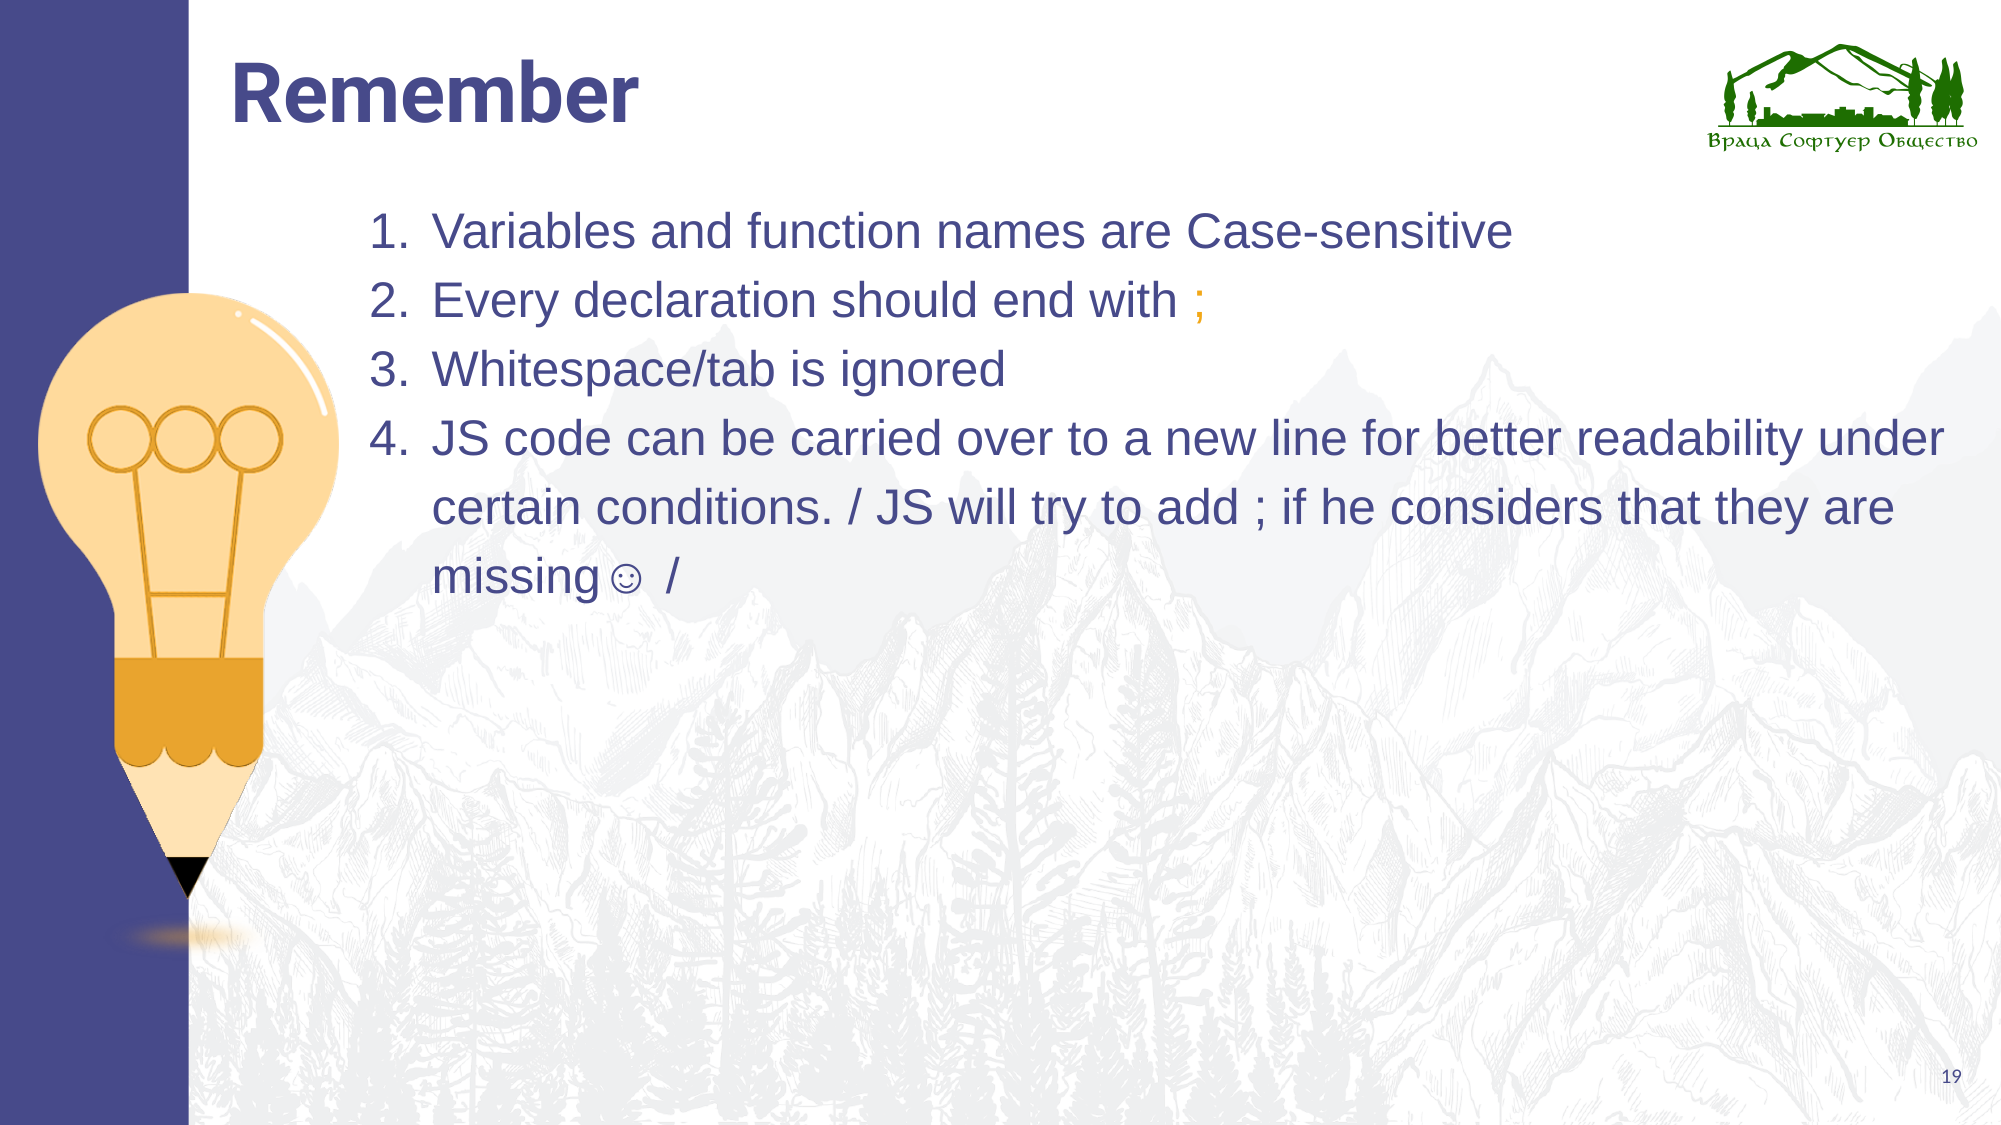

# Remember
Variables and function names are Case-sensitive
Every declaration should end with ;
Whitespace/tab is ignored
JS code can be carried over to a new line for better readability under certain conditions. / JS will try to add ; if he considers that they are missing☺ /

19